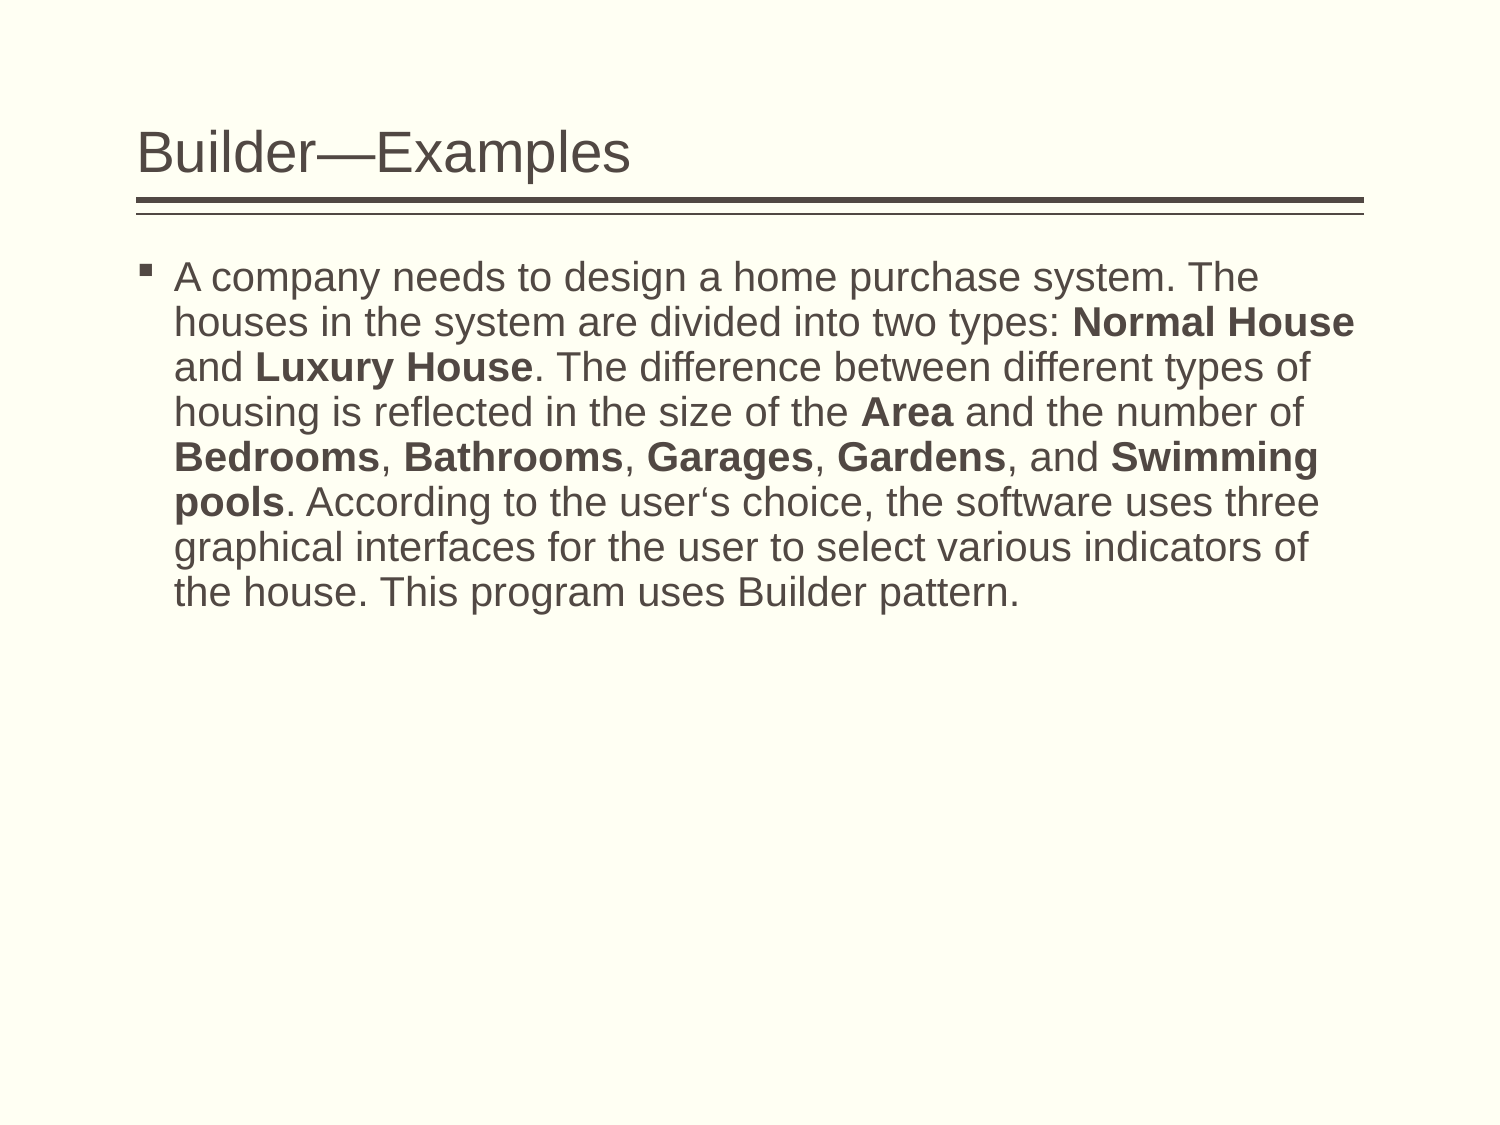

# Builder—Examples
A company needs to design a home purchase system. The houses in the system are divided into two types: Normal House and Luxury House. The difference between different types of housing is reflected in the size of the Area and the number of Bedrooms, Bathrooms, Garages, Gardens, and Swimming pools. According to the user‘s choice, the software uses three graphical interfaces for the user to select various indicators of the house. This program uses Builder pattern.